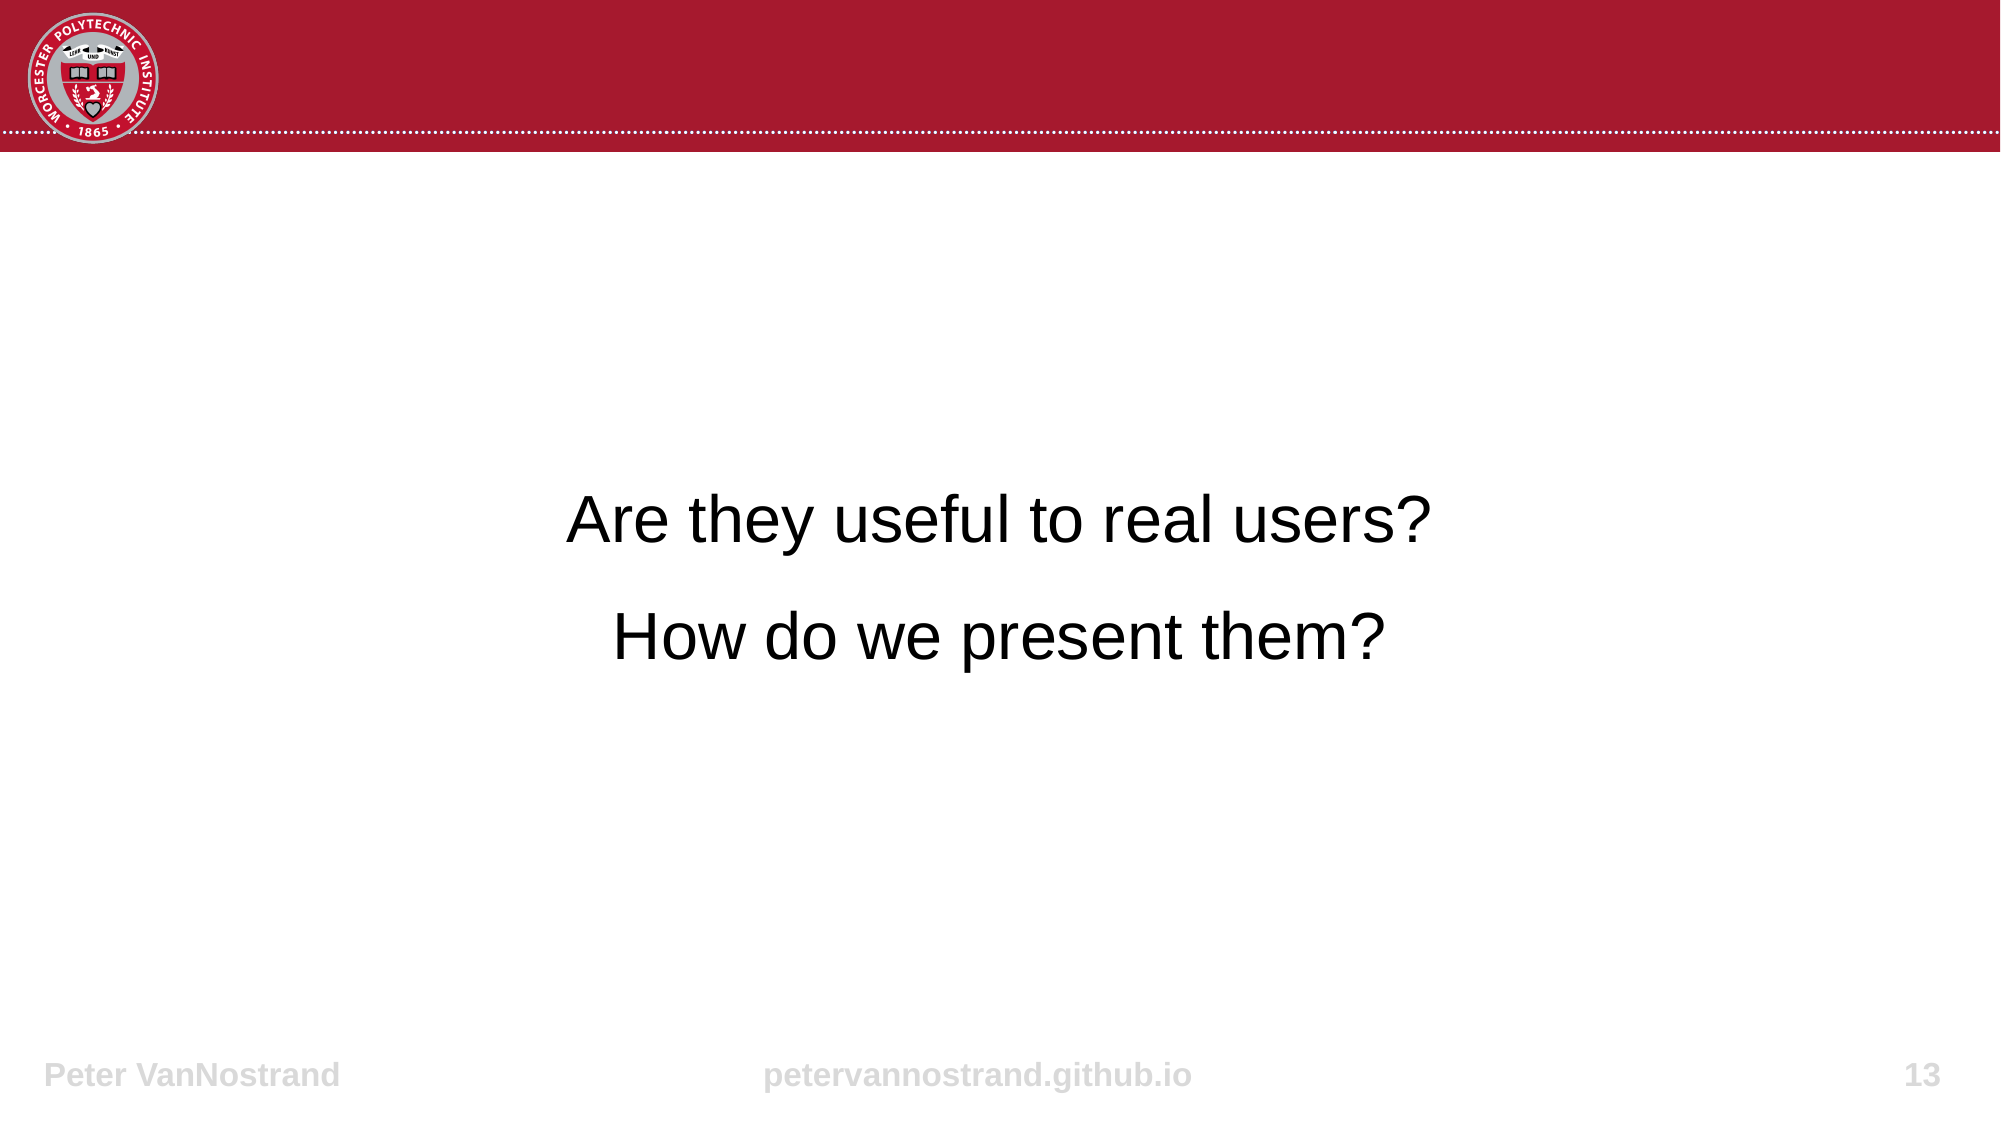

Are they useful to real users?
How do we present them?
13